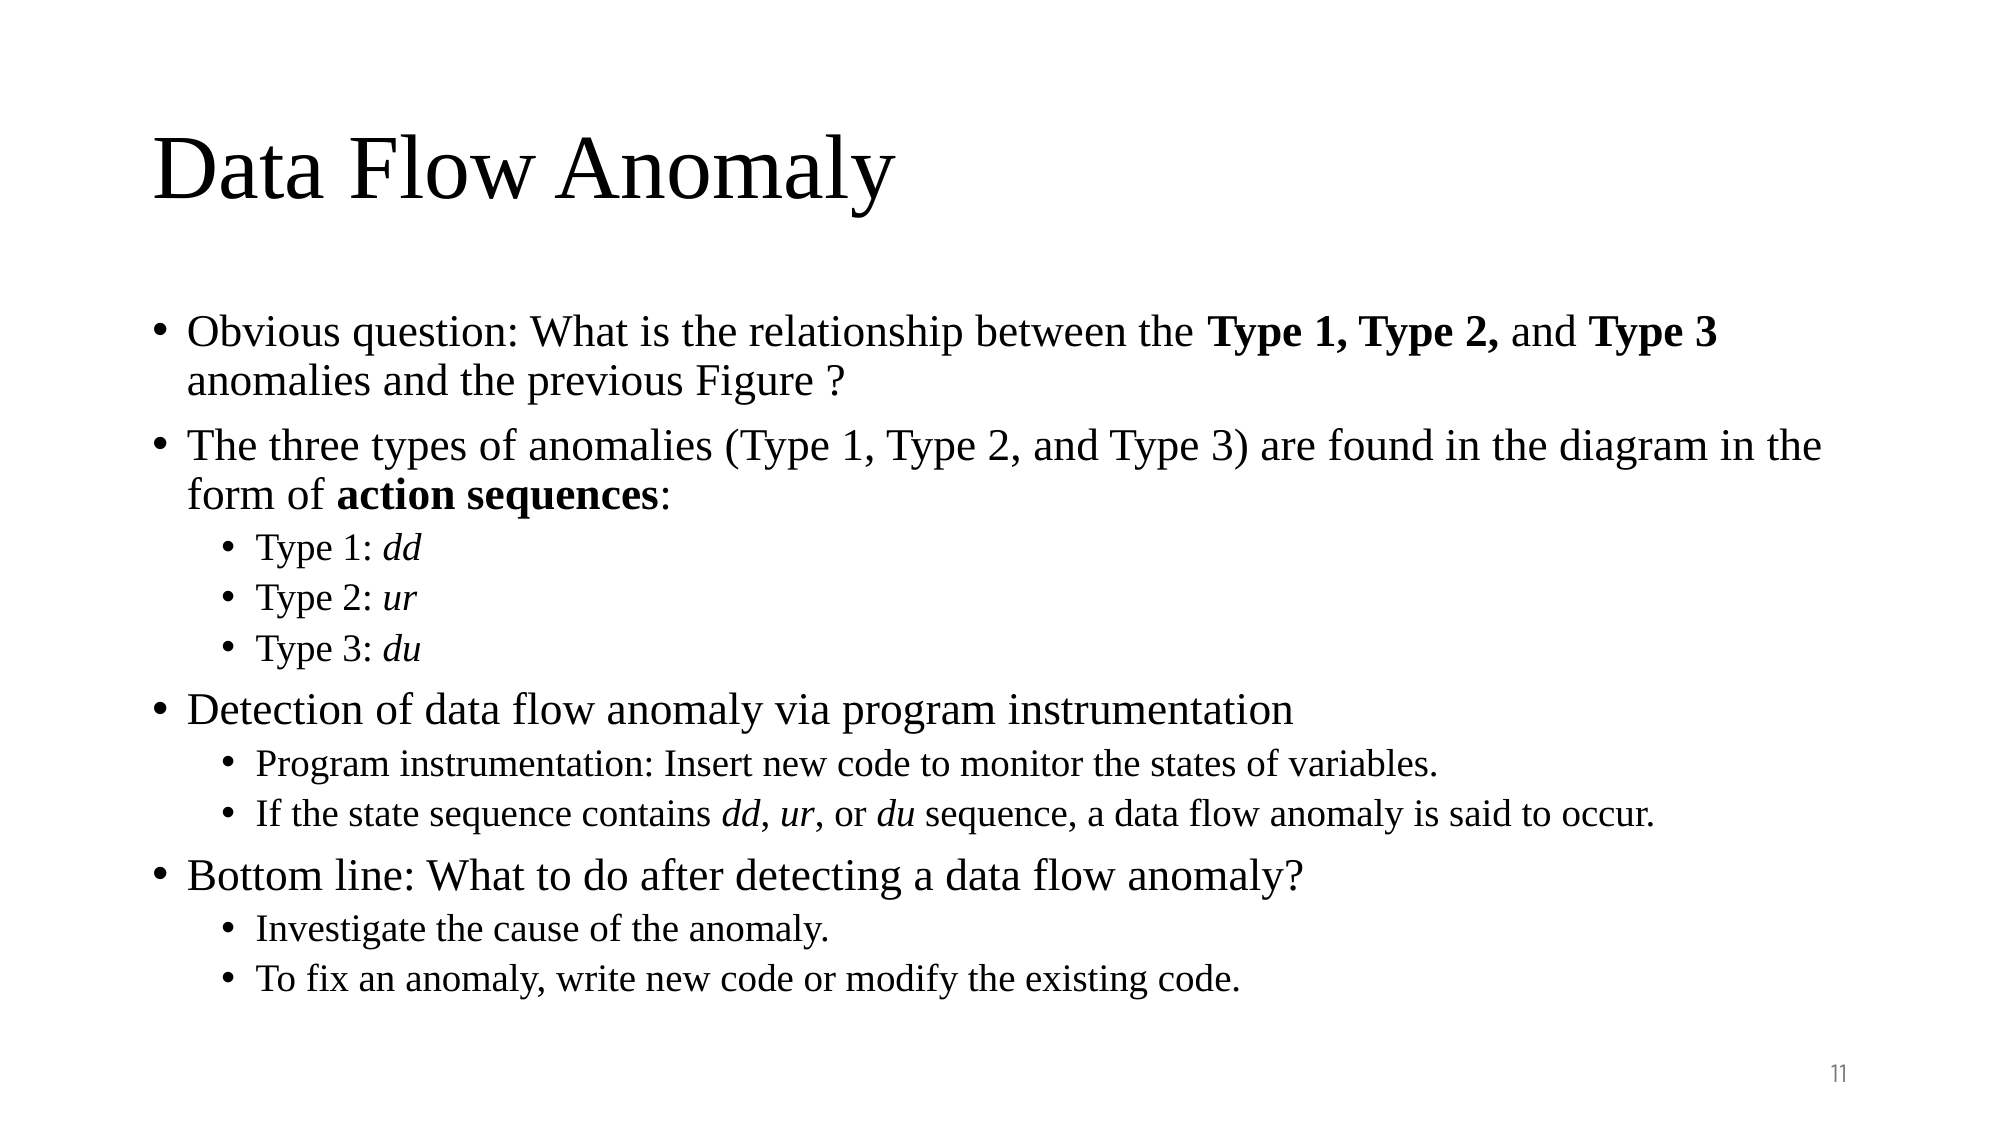

# Data Flow Anomaly
Obvious question: What is the relationship between the Type 1, Type 2, and Type 3 anomalies and the previous Figure ?
The three types of anomalies (Type 1, Type 2, and Type 3) are found in the diagram in the form of action sequences:
Type 1: dd
Type 2: ur
Type 3: du
Detection of data flow anomaly via program instrumentation
Program instrumentation: Insert new code to monitor the states of variables.
If the state sequence contains dd, ur, or du sequence, a data flow anomaly is said to occur.
Bottom line: What to do after detecting a data flow anomaly?
Investigate the cause of the anomaly.
To fix an anomaly, write new code or modify the existing code.

11